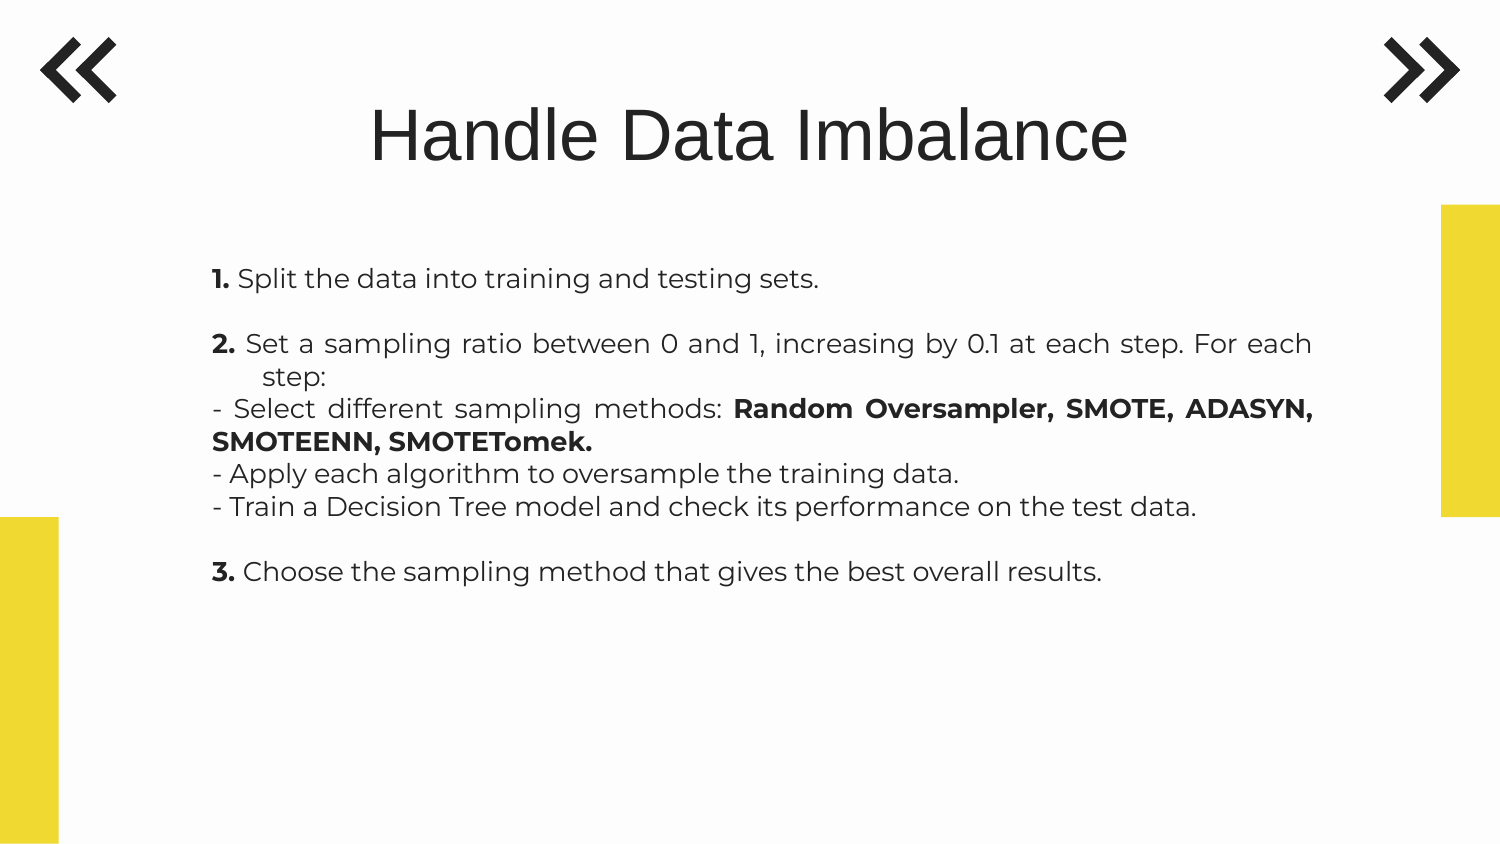

# Handle Data Imbalance
1. Split the data into training and testing sets.

2. Set a sampling ratio between 0 and 1, increasing by 0.1 at each step. For each step:
- Select different sampling methods: Random Oversampler, SMOTE, ADASYN, SMOTEENN, SMOTETomek.
- Apply each algorithm to oversample the training data.
- Train a Decision Tree model and check its performance on the test data.

3. Choose the sampling method that gives the best overall results.